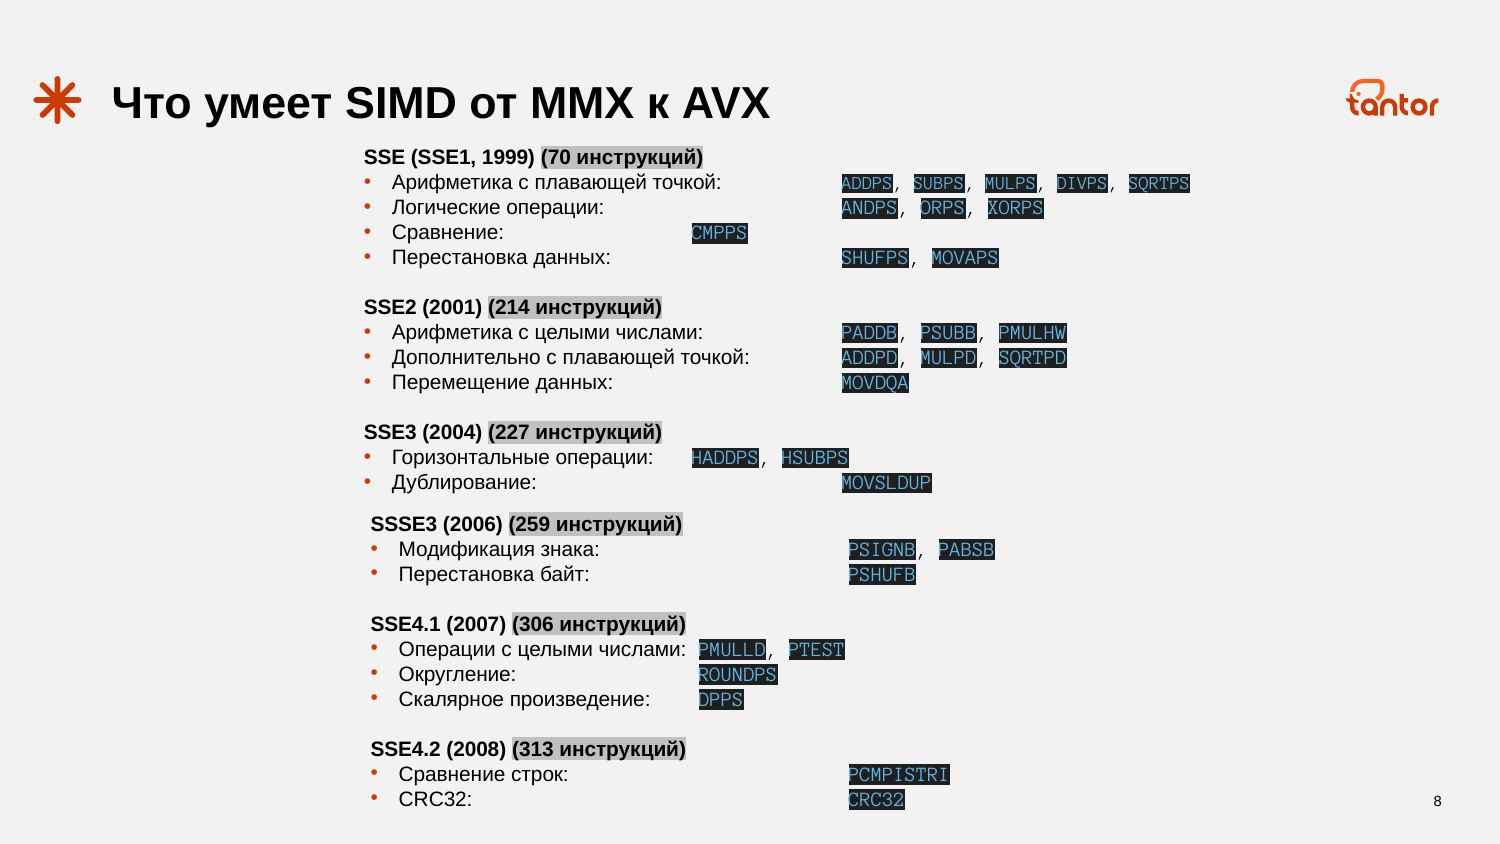

# Что умеет SIMD от MMX к AVX
SSE (SSE1, 1999) (70 инструкций)
Арифметика с плавающей точкой: 	ADDPS, SUBPS, MULPS, DIVPS, SQRTPS
Логические операции: 		ANDPS, ORPS, XORPS
Сравнение: 		CMPPS
Перестановка данных: 		SHUFPS, MOVAPS

SSE2 (2001) (214 инструкций)
Арифметика с целыми числами: 	PADDB, PSUBB, PMULHW
Дополнительно с плавающей точкой: 	ADDPD, MULPD, SQRTPD
Перемещение данных: 		MOVDQA

SSE3 (2004) (227 инструкций)
Горизонтальные операции: 	HADDPS, HSUBPS
Дублирование: 		MOVSLDUP
SSSE3 (2006) (259 инструкций)
Модификация знака: 		PSIGNB, PABSB
Перестановка байт: 		PSHUFB

SSE4.1 (2007) (306 инструкций)
Операции с целыми числами: 	PMULLD, PTEST
Округление: 		ROUNDPS
Скалярное произведение: 	DPPS

SSE4.2 (2008) (313 инструкций)
Сравнение строк: 		PCMPISTRI
CRC32: 			CRC32